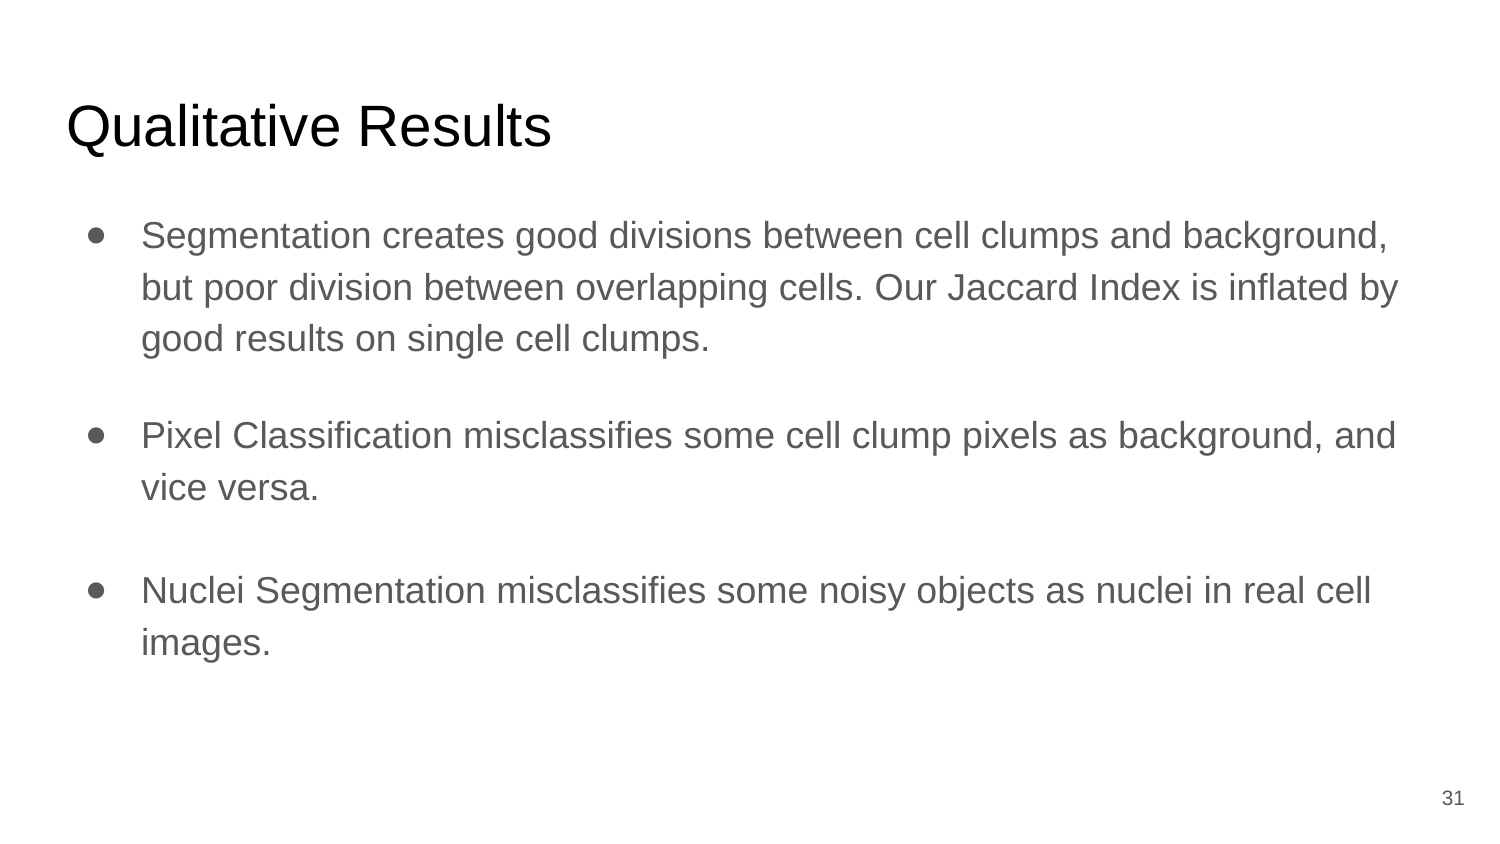

# Qualitative Results
Segmentation creates good divisions between cell clumps and background, but poor division between overlapping cells. Our Jaccard Index is inflated by good results on single cell clumps.
Pixel Classification misclassifies some cell clump pixels as background, and vice versa.
Nuclei Segmentation misclassifies some noisy objects as nuclei in real cell images.
31